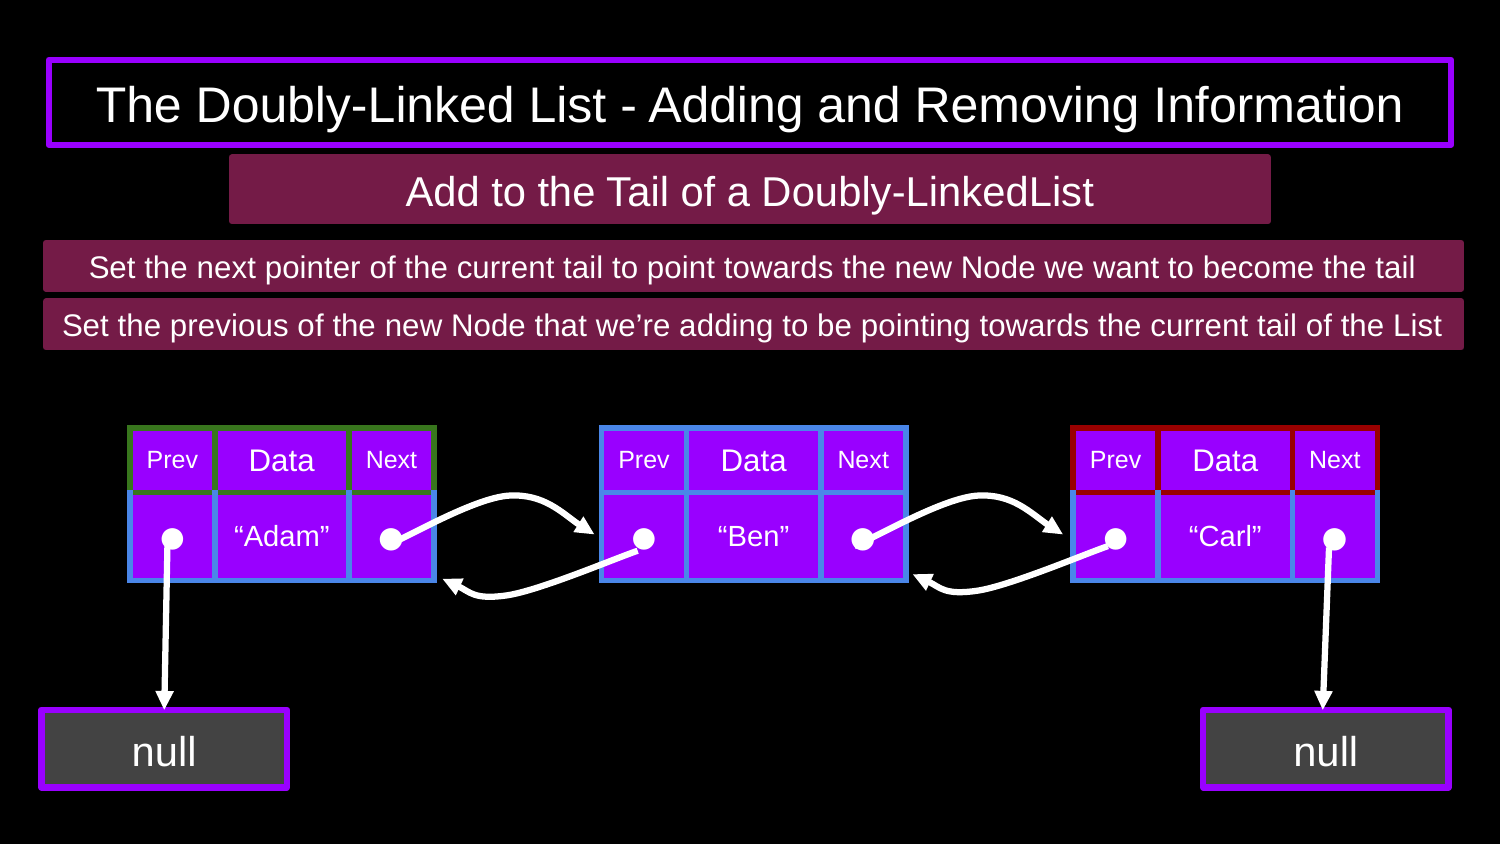

# The Doubly-Linked List - Adding and Removing Information
Add to the Tail of a Doubly-LinkedList
Set the next pointer of the current tail to point towards the new Node we want to become the tail
Set the previous of the new Node that we’re adding to be pointing towards the current tail of the List
| Prev | Data | Next |
| --- | --- | --- |
|  | “Adam” |  |
| Prev | Data | Next |
| --- | --- | --- |
|  | “Ben” |  |
| Prev | Data | Next |
| --- | --- | --- |
|  | “Carl” |  |

null
null